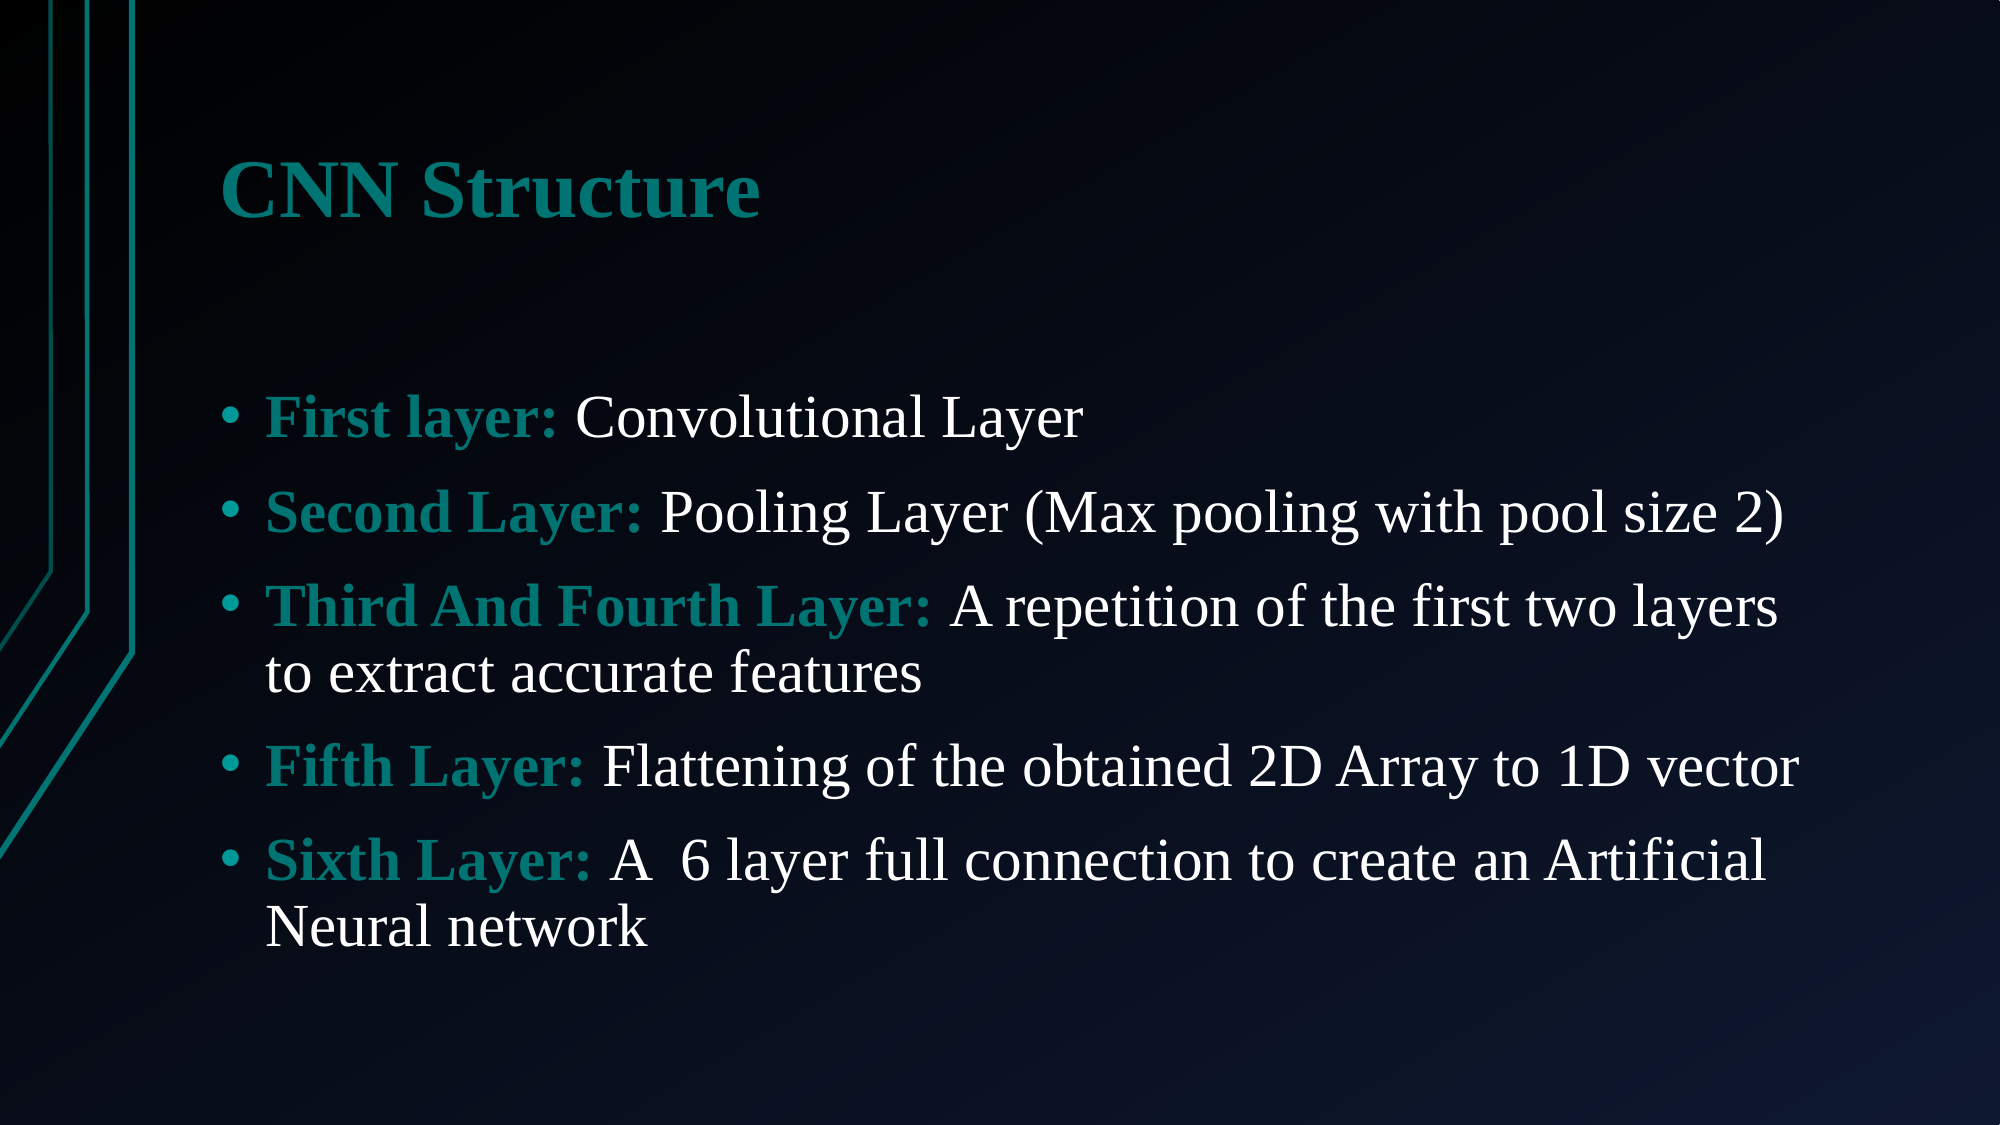

# CNN Structure

First layer: Convolutional Layer
Second Layer: Pooling Layer (Max pooling with pool size 2)
Third And Fourth Layer: A repetition of the first two layers to extract accurate features
Fifth Layer: Flattening of the obtained 2D Array to 1D vector
Sixth Layer: A  6 layer full connection to create an Artificial Neural network